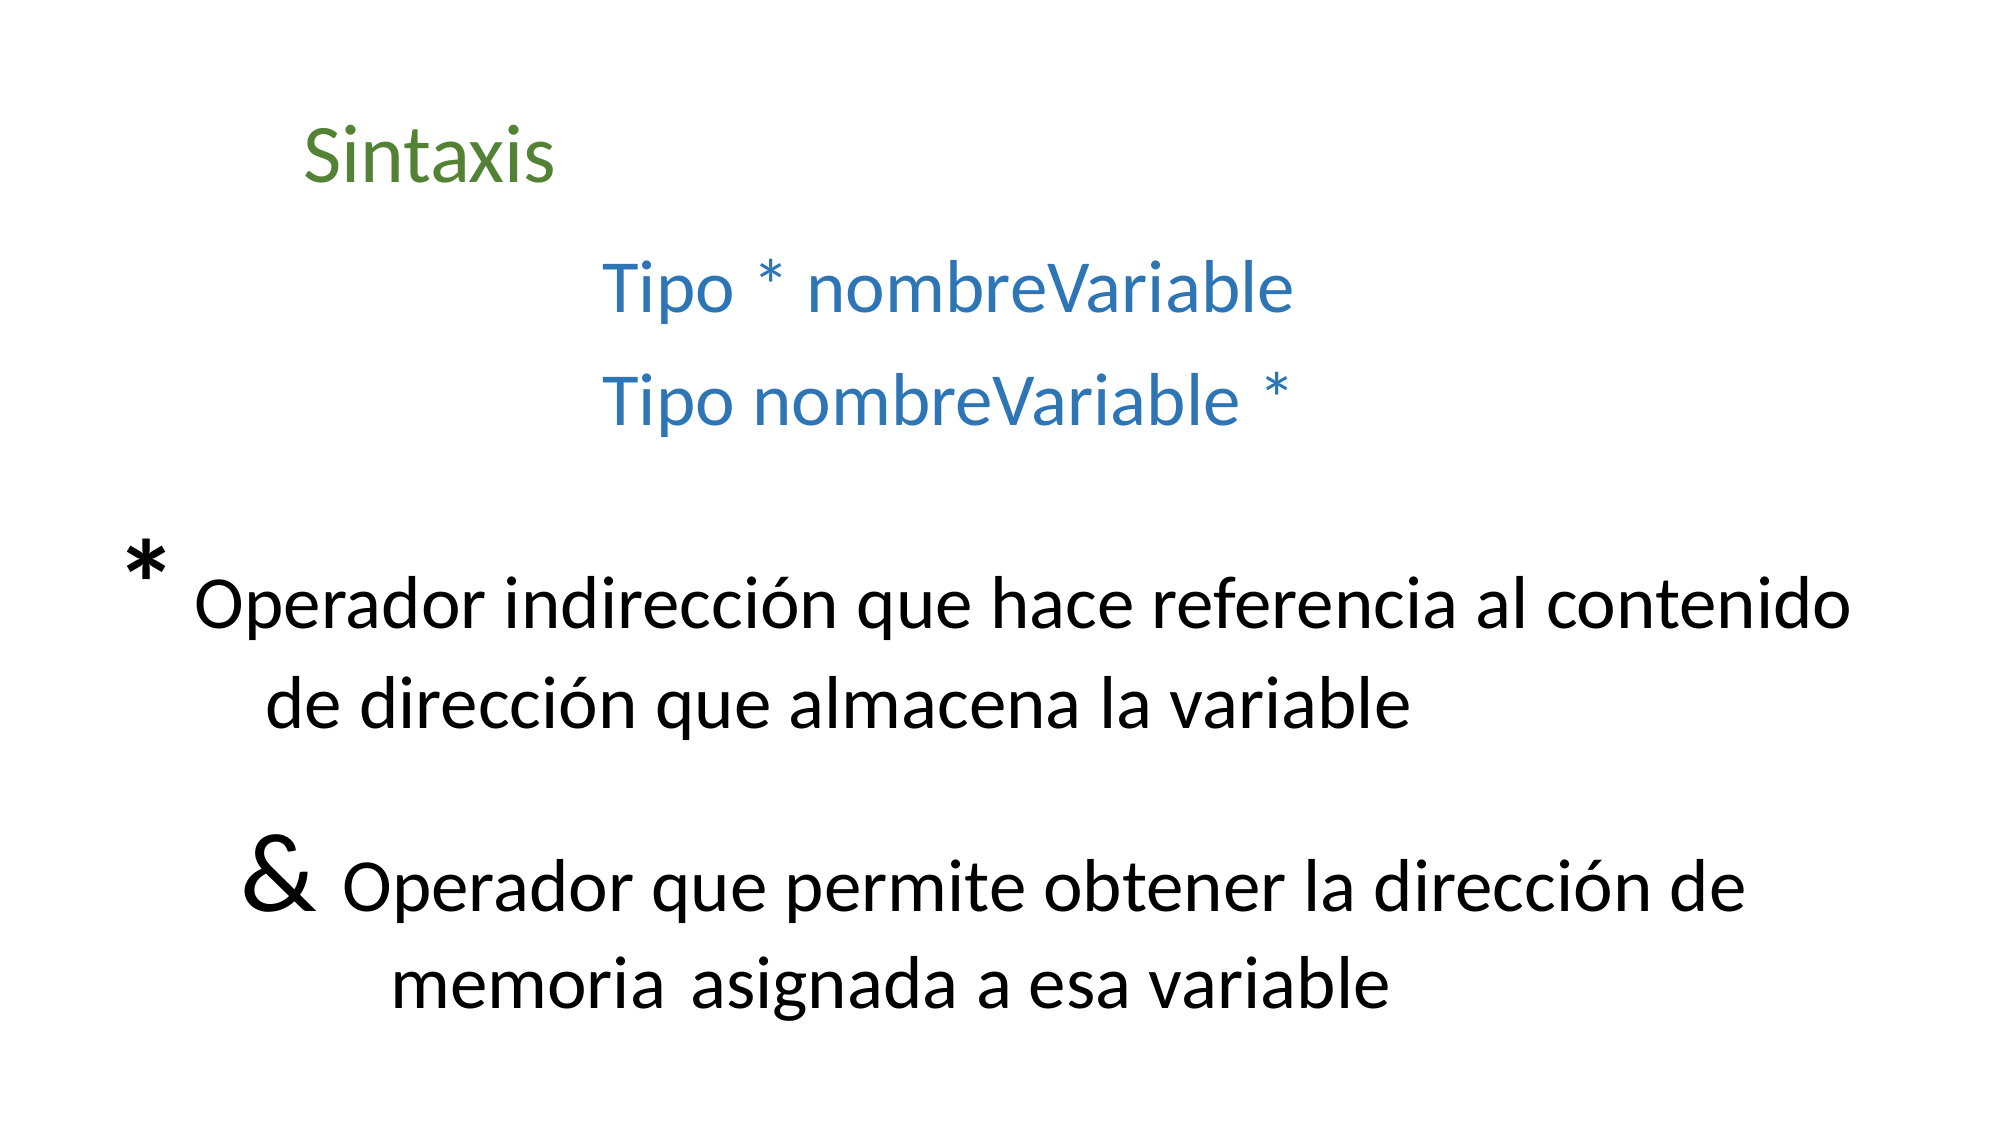

Sintaxis
Tipo * nombreVariable
Tipo nombreVariable *
* Operador indirección que hace referencia al contenido 	de dirección que almacena la variable
& Operador que permite obtener la dirección de 	memoria 	asignada a esa variable